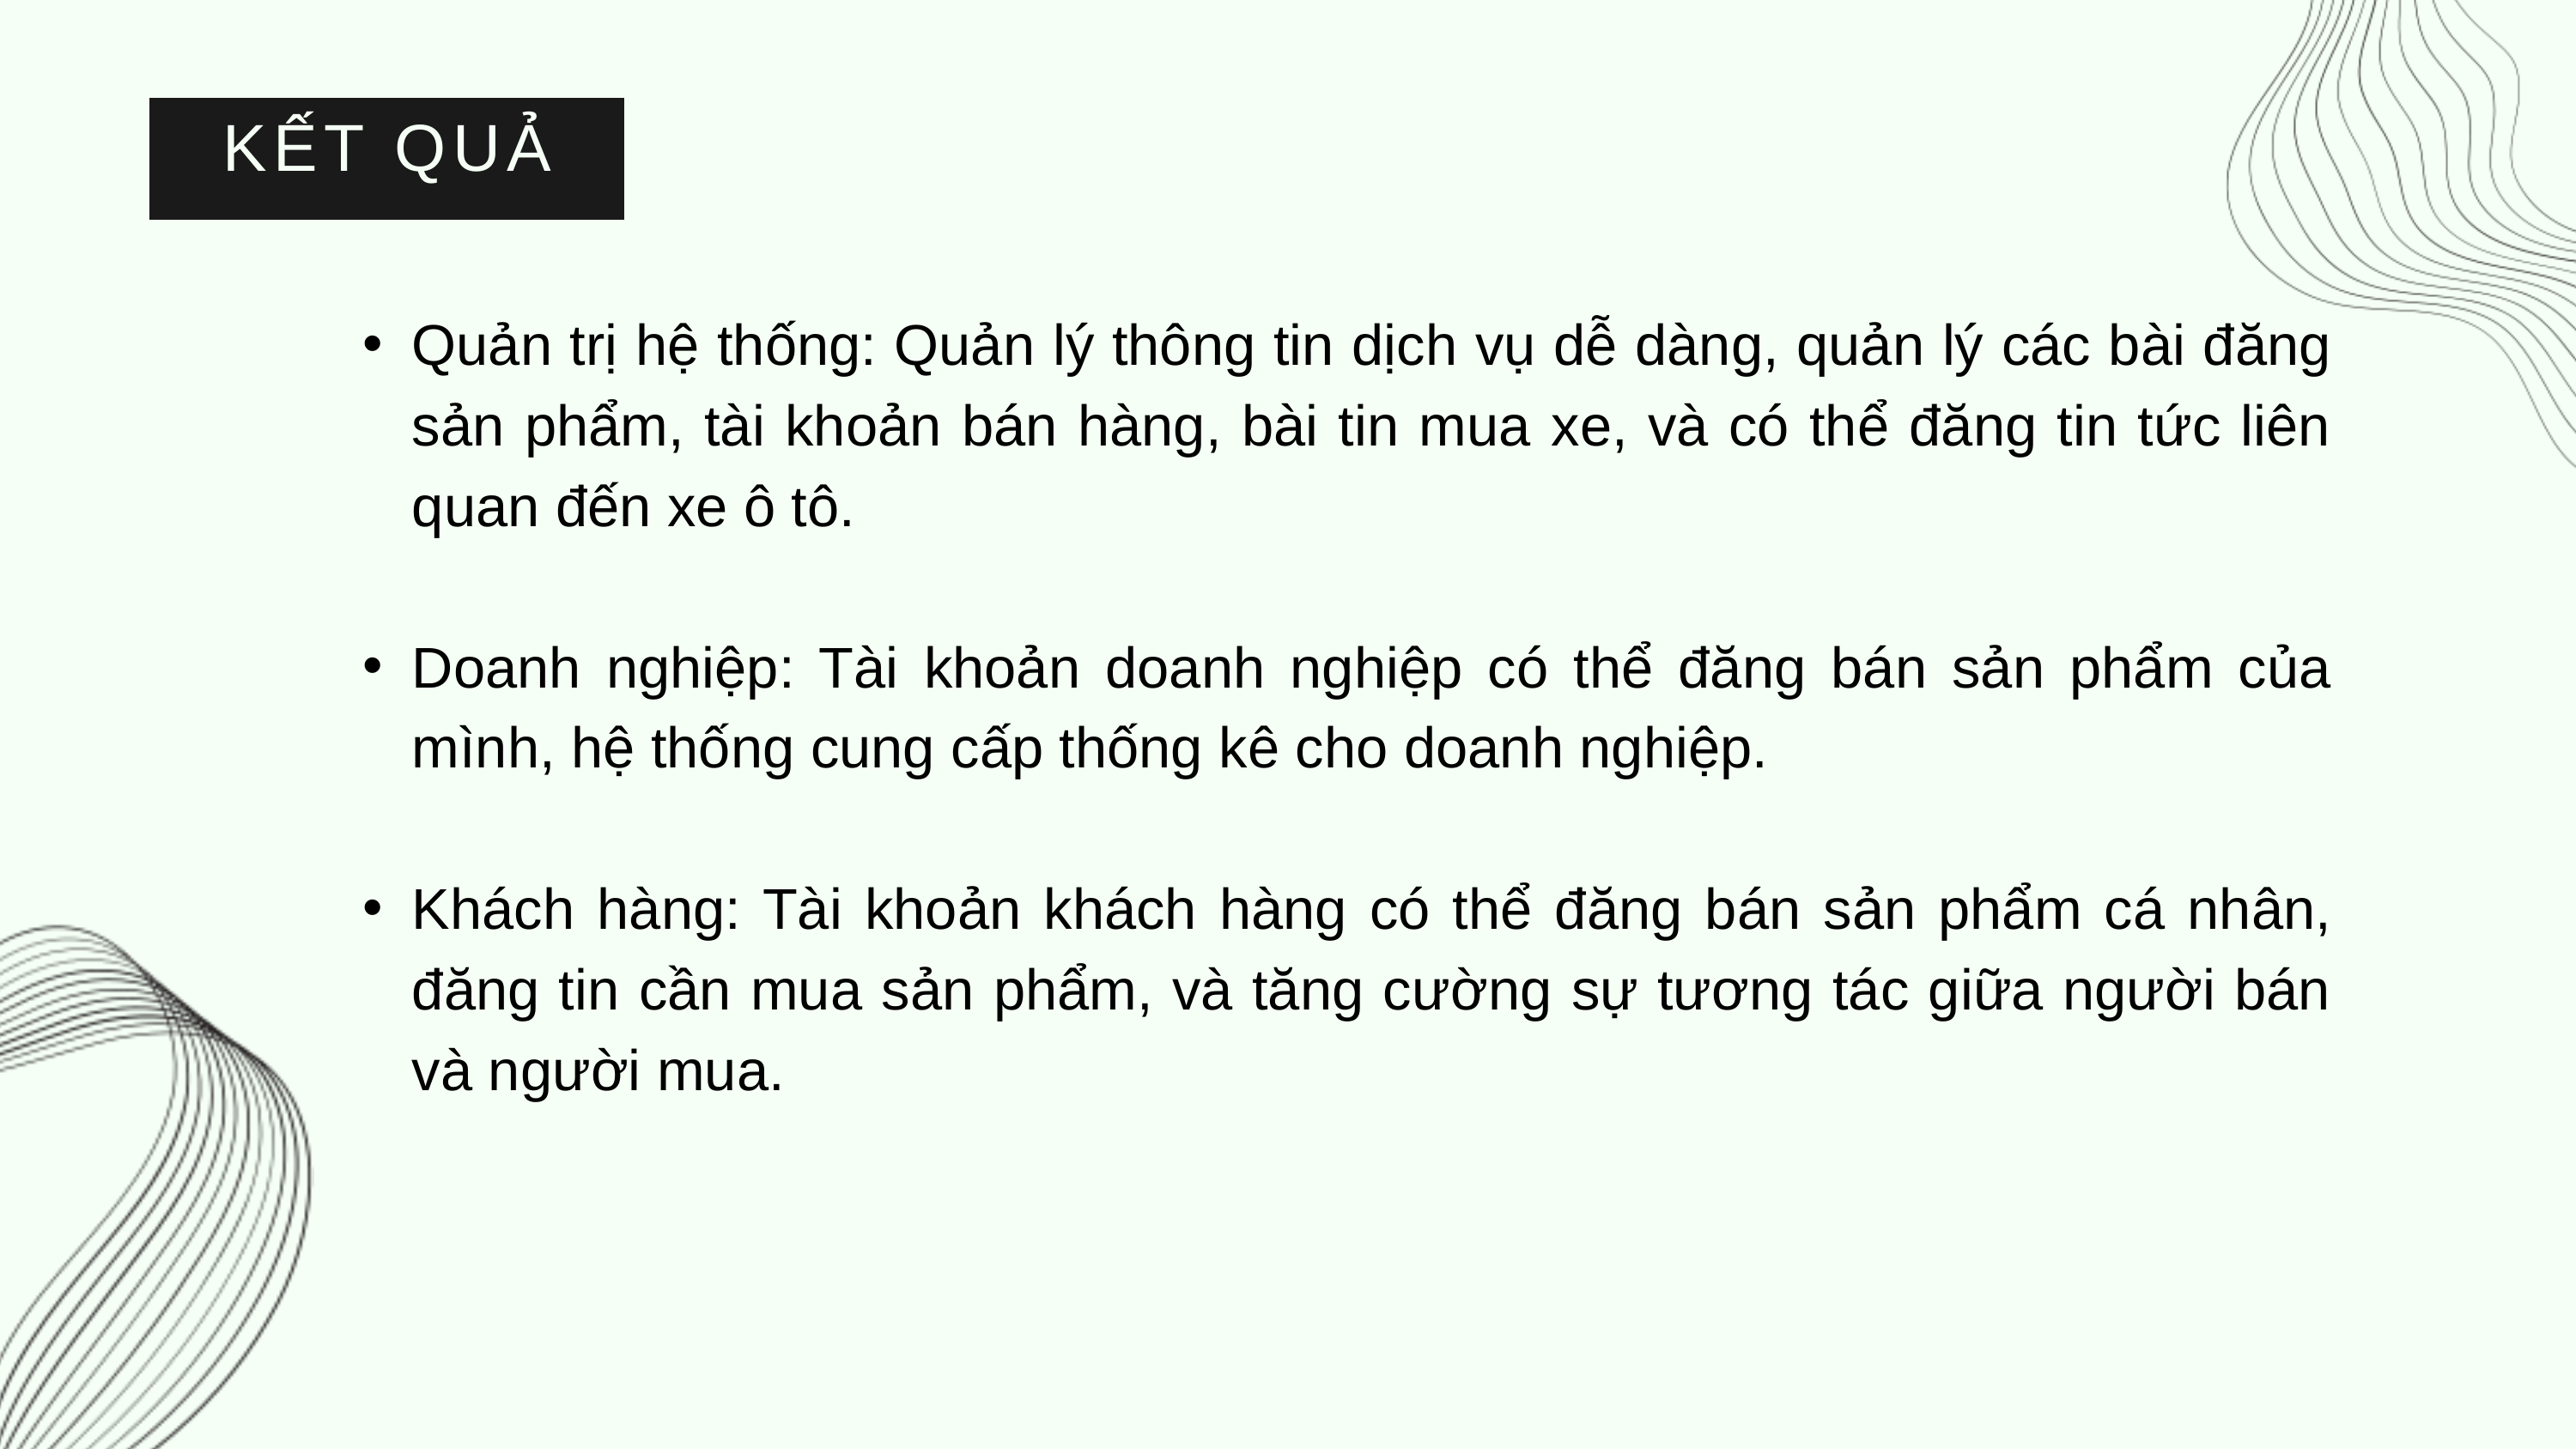

KẾT QUẢ

Quản trị hệ thống: Quản lý thông tin dịch vụ dễ dàng, quản lý các bài đăng sản phẩm, tài khoản bán hàng, bài tin mua xe, và có thể đăng tin tức liên quan đến xe ô tô.

Doanh nghiệp: Tài khoản doanh nghiệp có thể đăng bán sản phẩm của mình, hệ thống cung cấp thống kê cho doanh nghiệp.

Khách hàng: Tài khoản khách hàng có thể đăng bán sản phẩm cá nhân, đăng tin cần mua sản phẩm, và tăng cường sự tương tác giữa người bán và người mua.